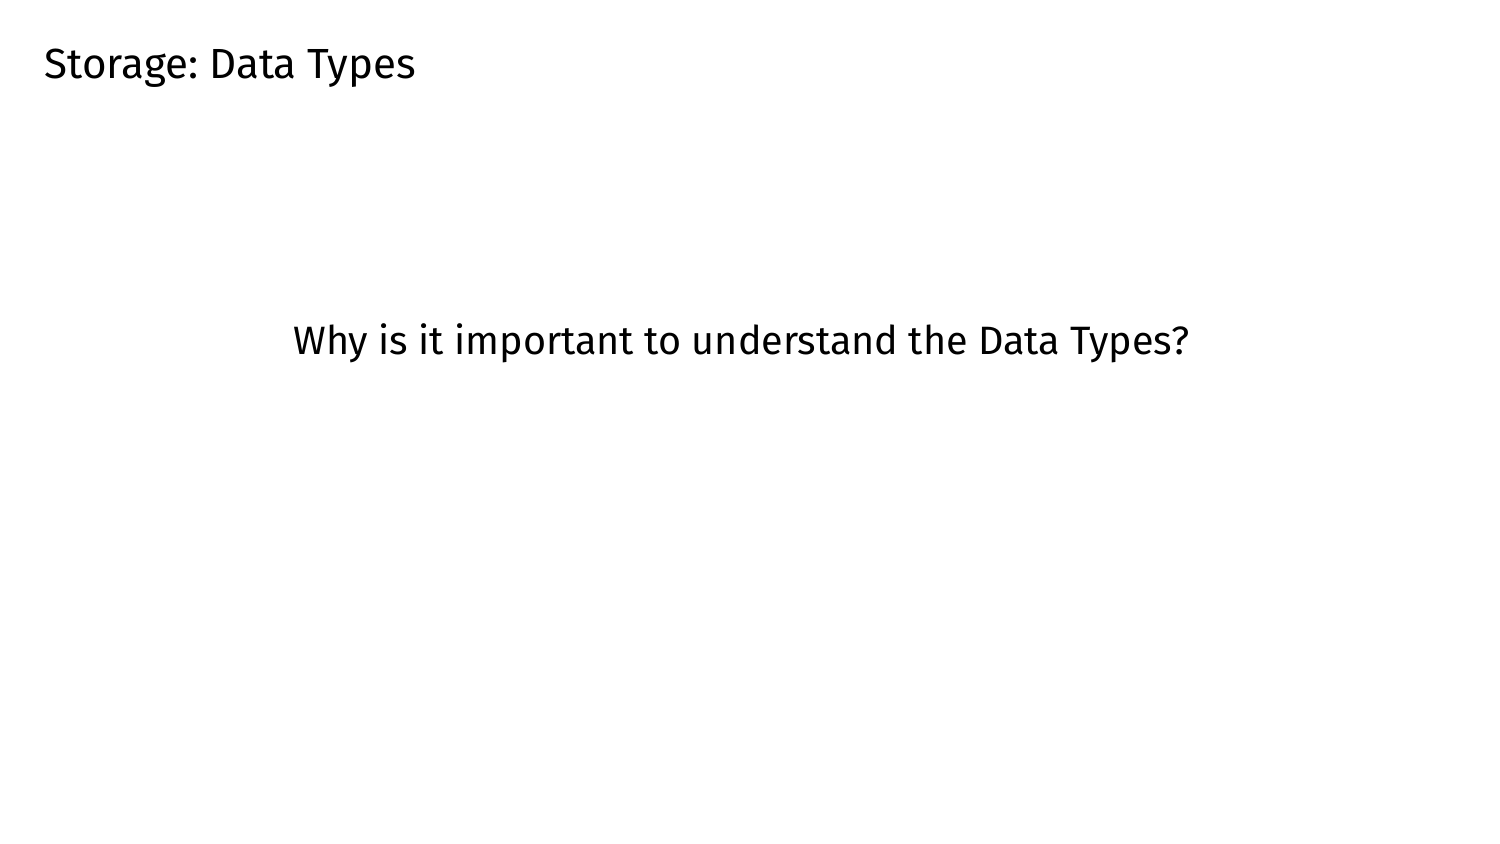

# Storage: Data Types
Why is it important to understand the Data Types?